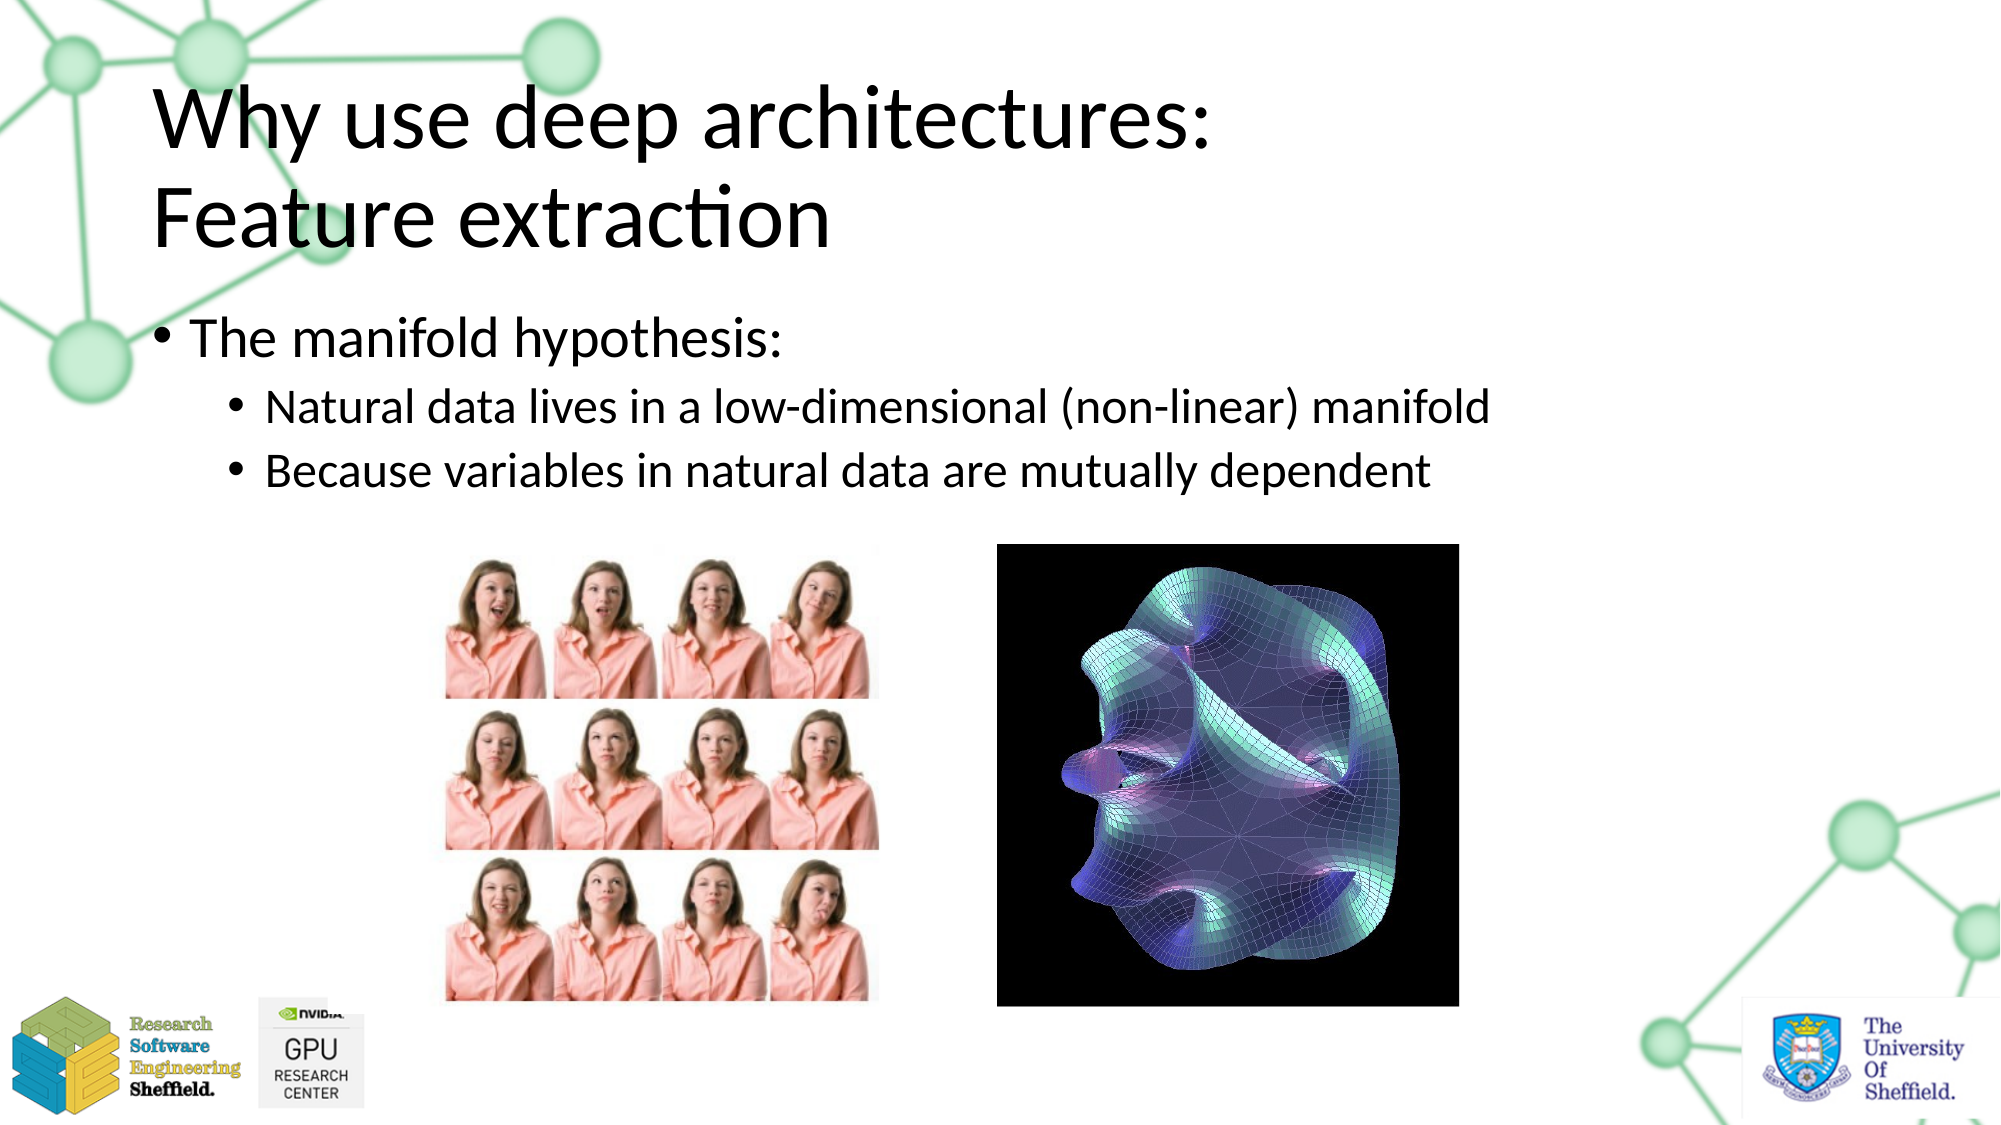

# Why use deep architectures: Feature extraction
The manifold hypothesis:
Natural data lives in a low-dimensional (non-linear) manifold
Because variables in natural data are mutually dependent